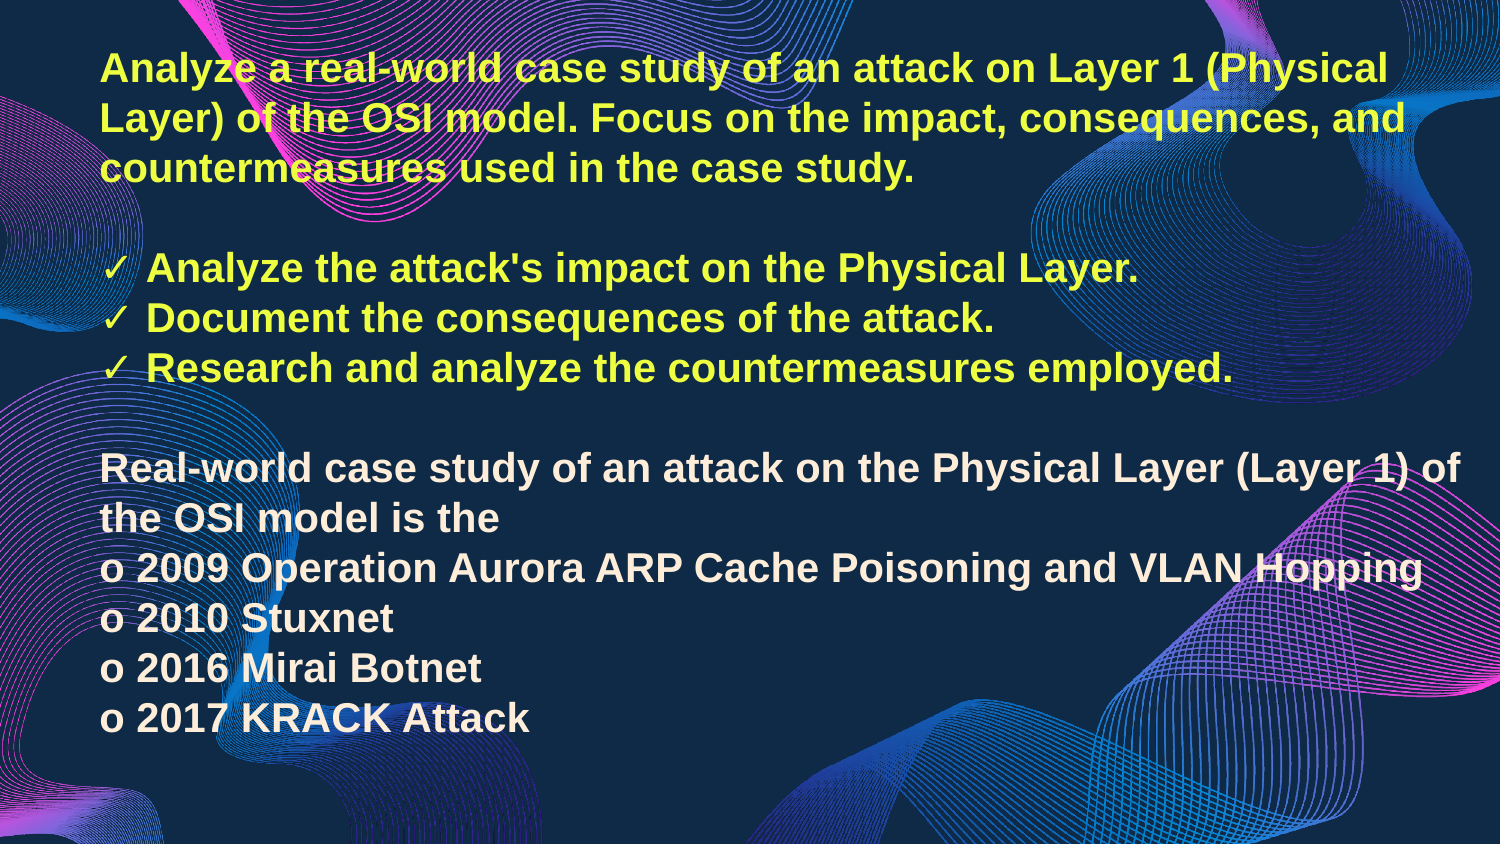

Analyze a real-world case study of an attack on Layer 1 (Physical Layer) of the OSI model. Focus on the impact, consequences, and countermeasures used in the case study.

✓ Analyze the attack's impact on the Physical Layer.
✓ Document the consequences of the attack.
✓ Research and analyze the countermeasures employed.

Real-world case study of an attack on the Physical Layer (Layer 1) of the OSI model is the
o 2009 Operation Aurora ARP Cache Poisoning and VLAN Hopping
o 2010 Stuxnet
o 2016 Mirai Botnet
o 2017 KRACK Attack